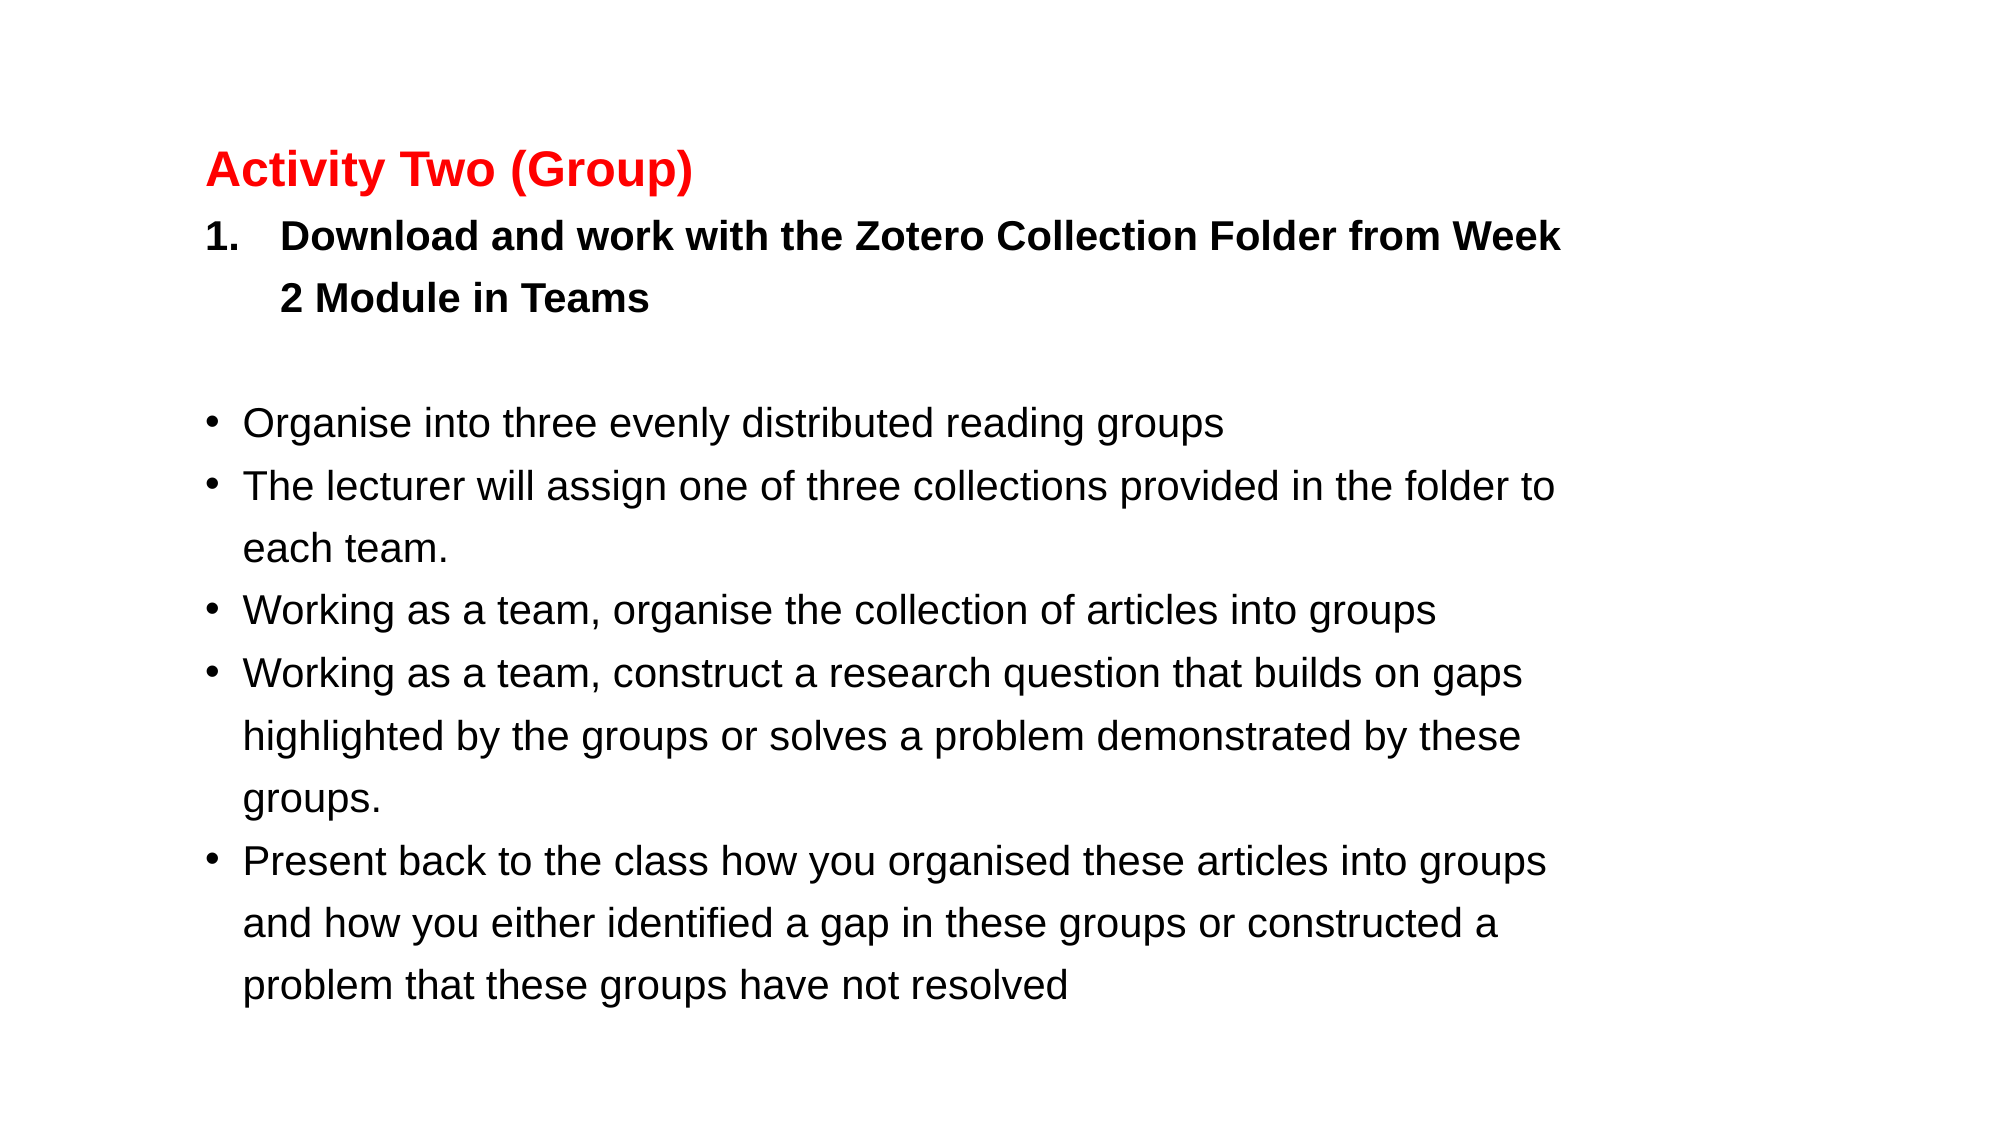

Activity Two (Group)
Download and work with the Zotero Collection Folder from Week 2 Module in Teams

Organise into three evenly distributed reading groups
The lecturer will assign one of three collections provided in the folder to each team.
Working as a team, organise the collection of articles into groups
Working as a team, construct a research question that builds on gaps highlighted by the groups or solves a problem demonstrated by these groups.
Present back to the class how you organised these articles into groups and how you either identified a gap in these groups or constructed a problem that these groups have not resolved